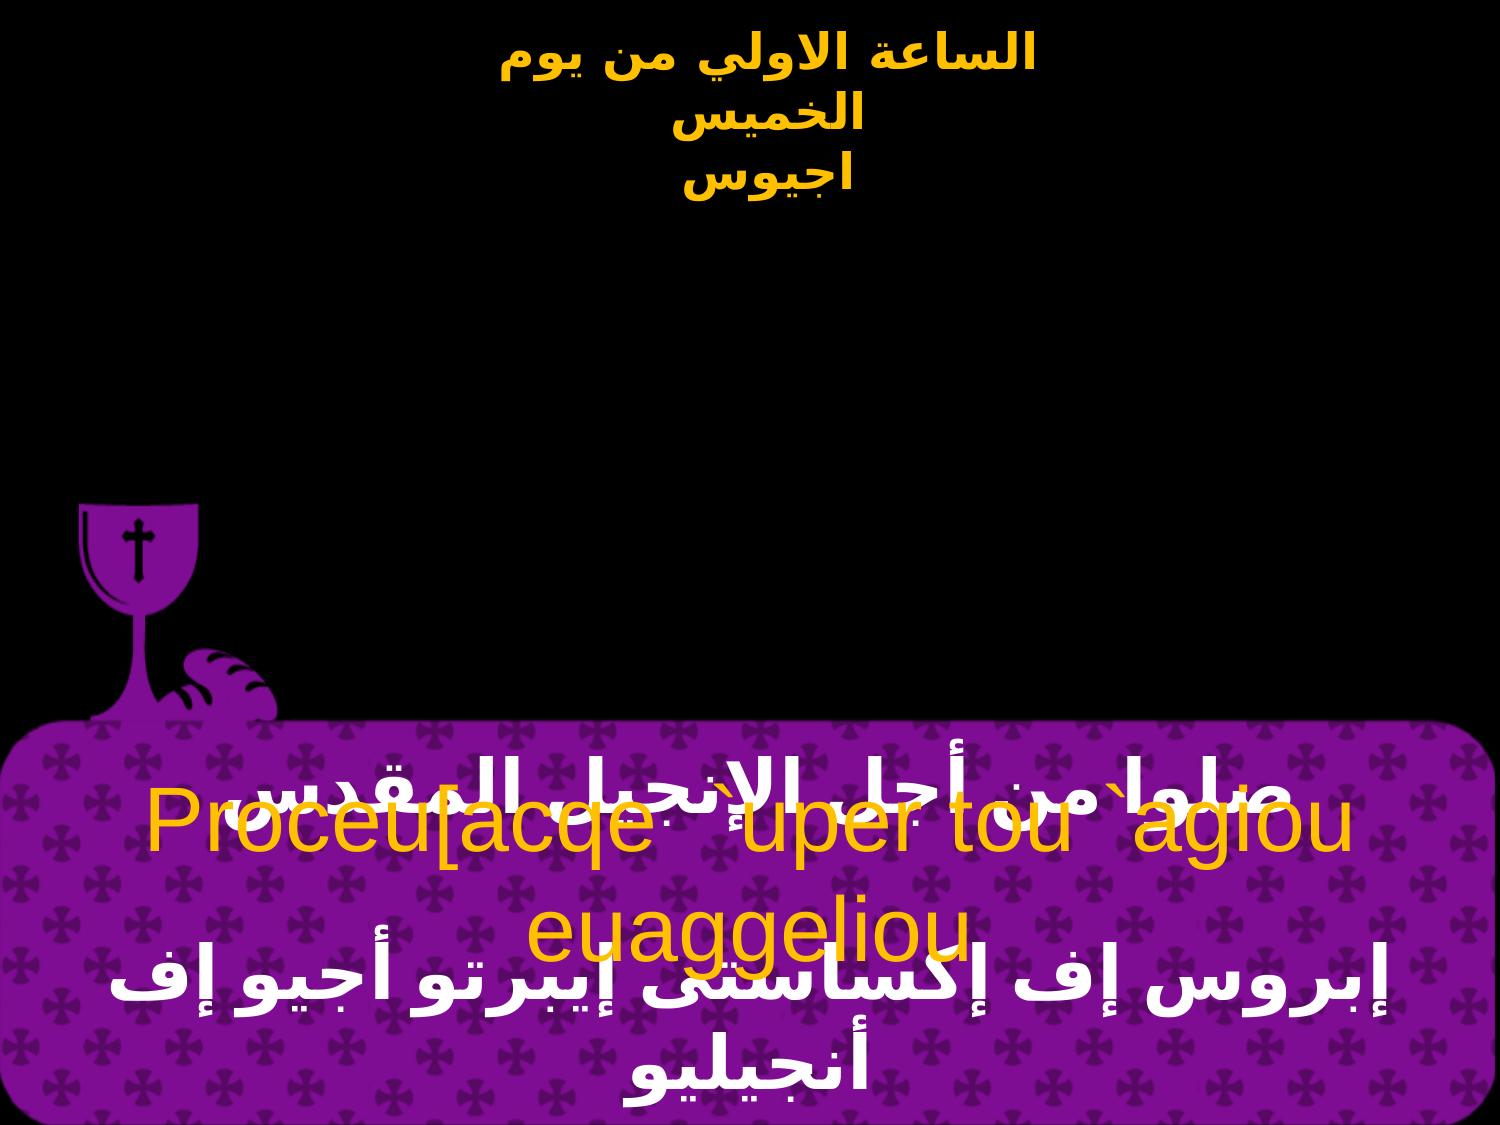

# صلوا من أجل الإنجيل المقدس
Proceu[acqe  `uper tou `agiou euaggeliou
إبروس إف إكساستى إيبرتو أجيو إف أنجيليو